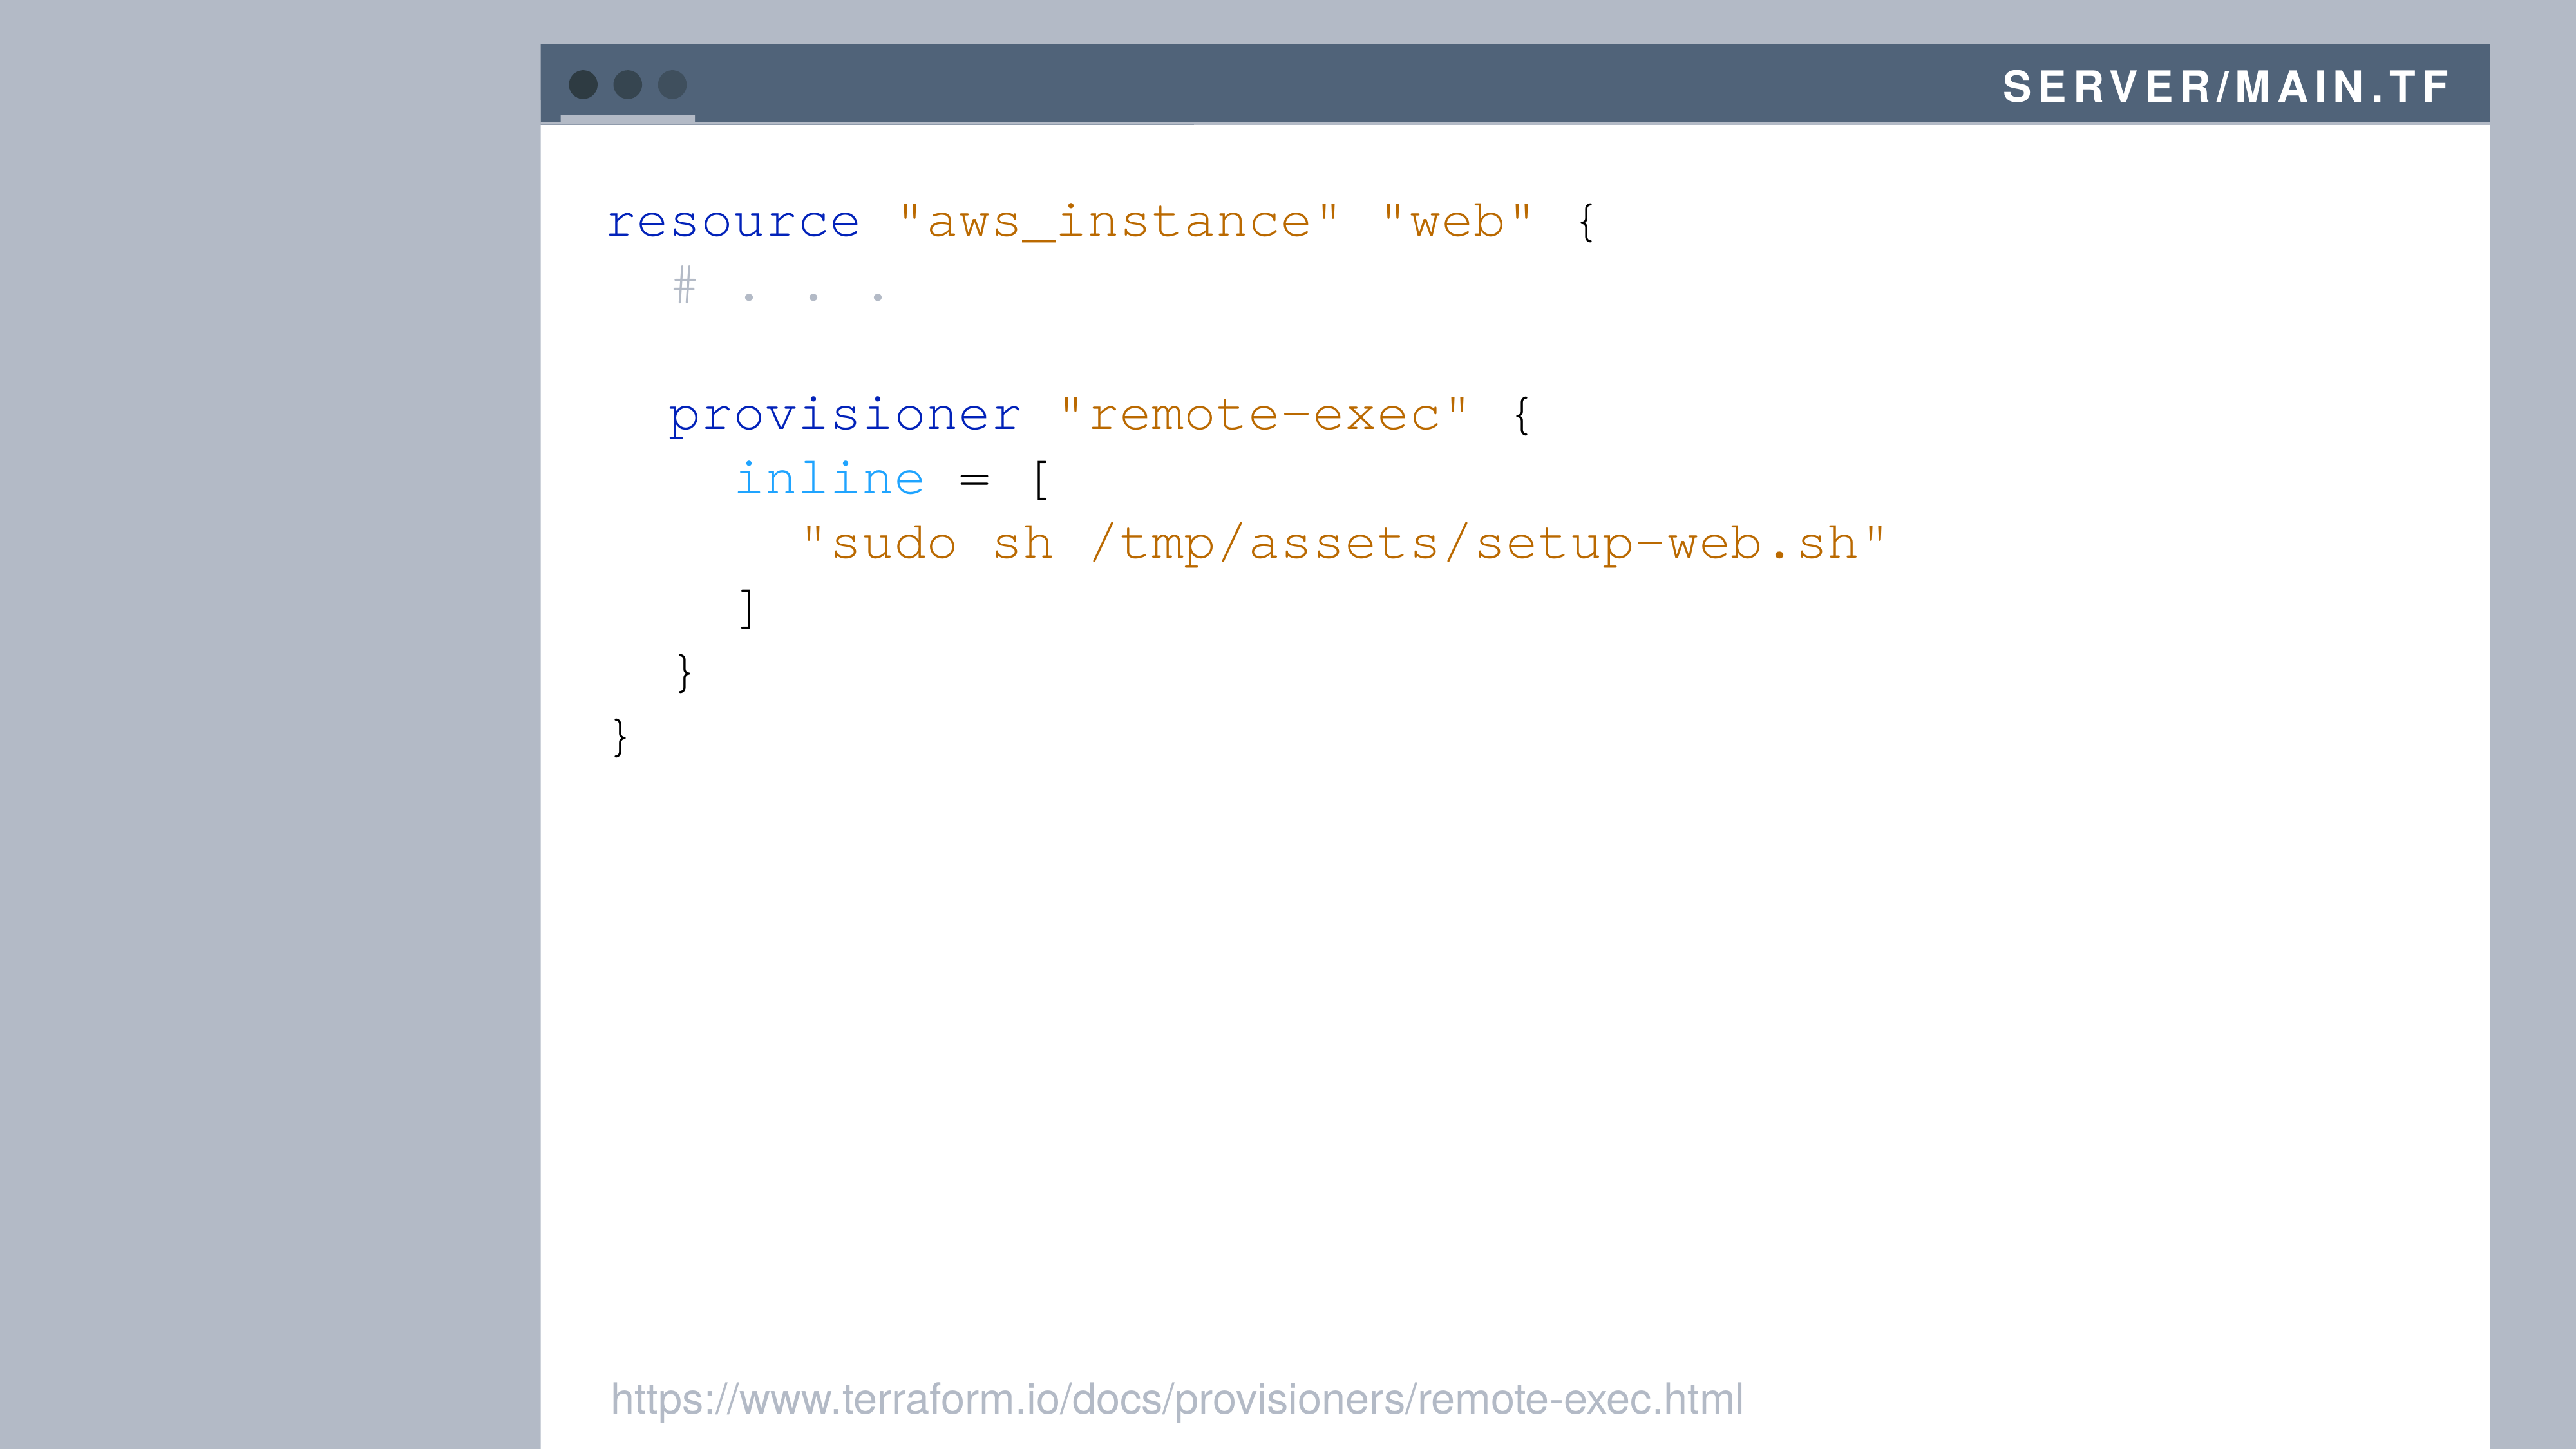

Server/main.tf
resource "aws_instance" "web" {
  # . . .

  provisioner "remote-exec" {
    inline = [
      "sudo sh /tmp/assets/setup-web.sh"
    ]
  }
}
https://www.terraform.io/docs/provisioners/remote-exec.html
189